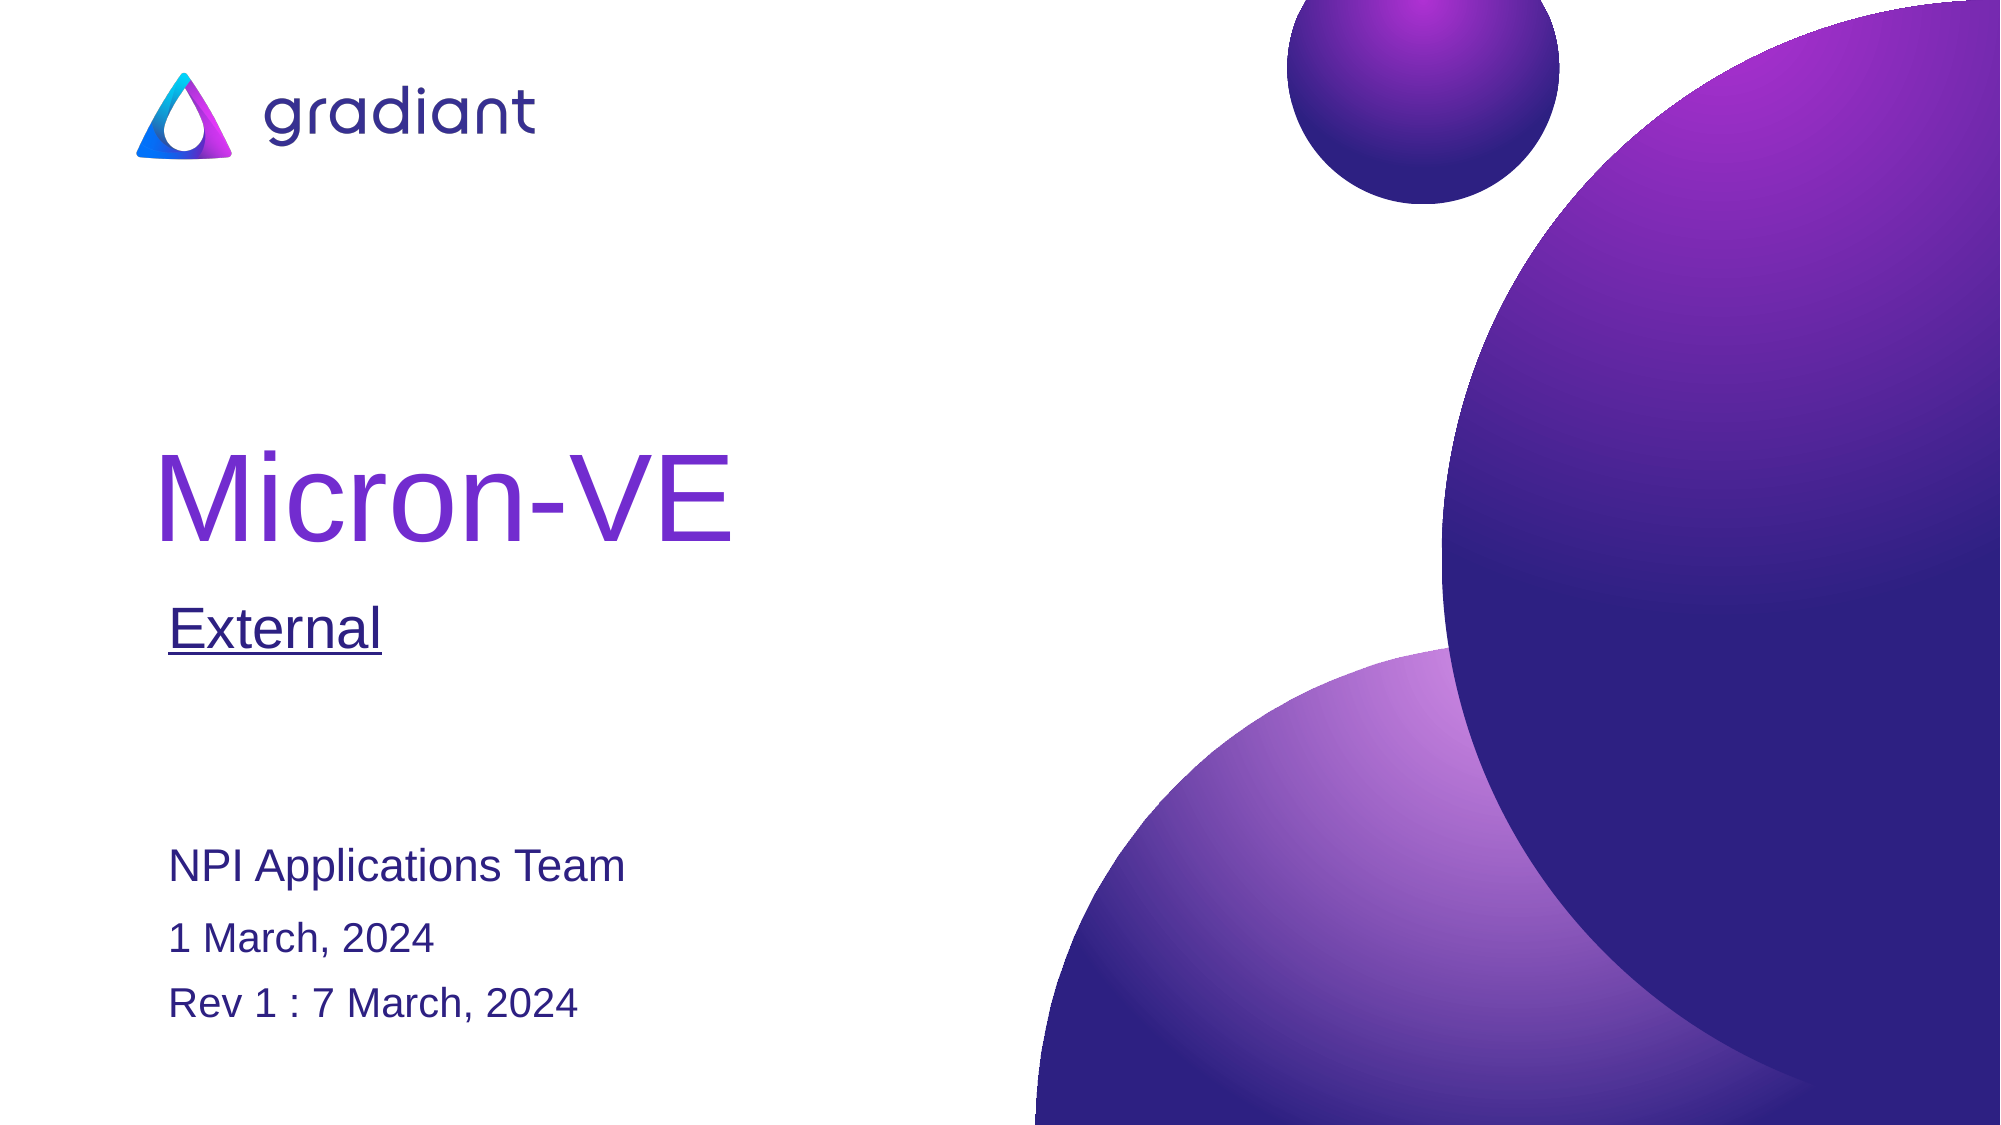

# Micron-VE
External
NPI Applications Team
1 March, 2024
Rev 1 : 7 March, 2024